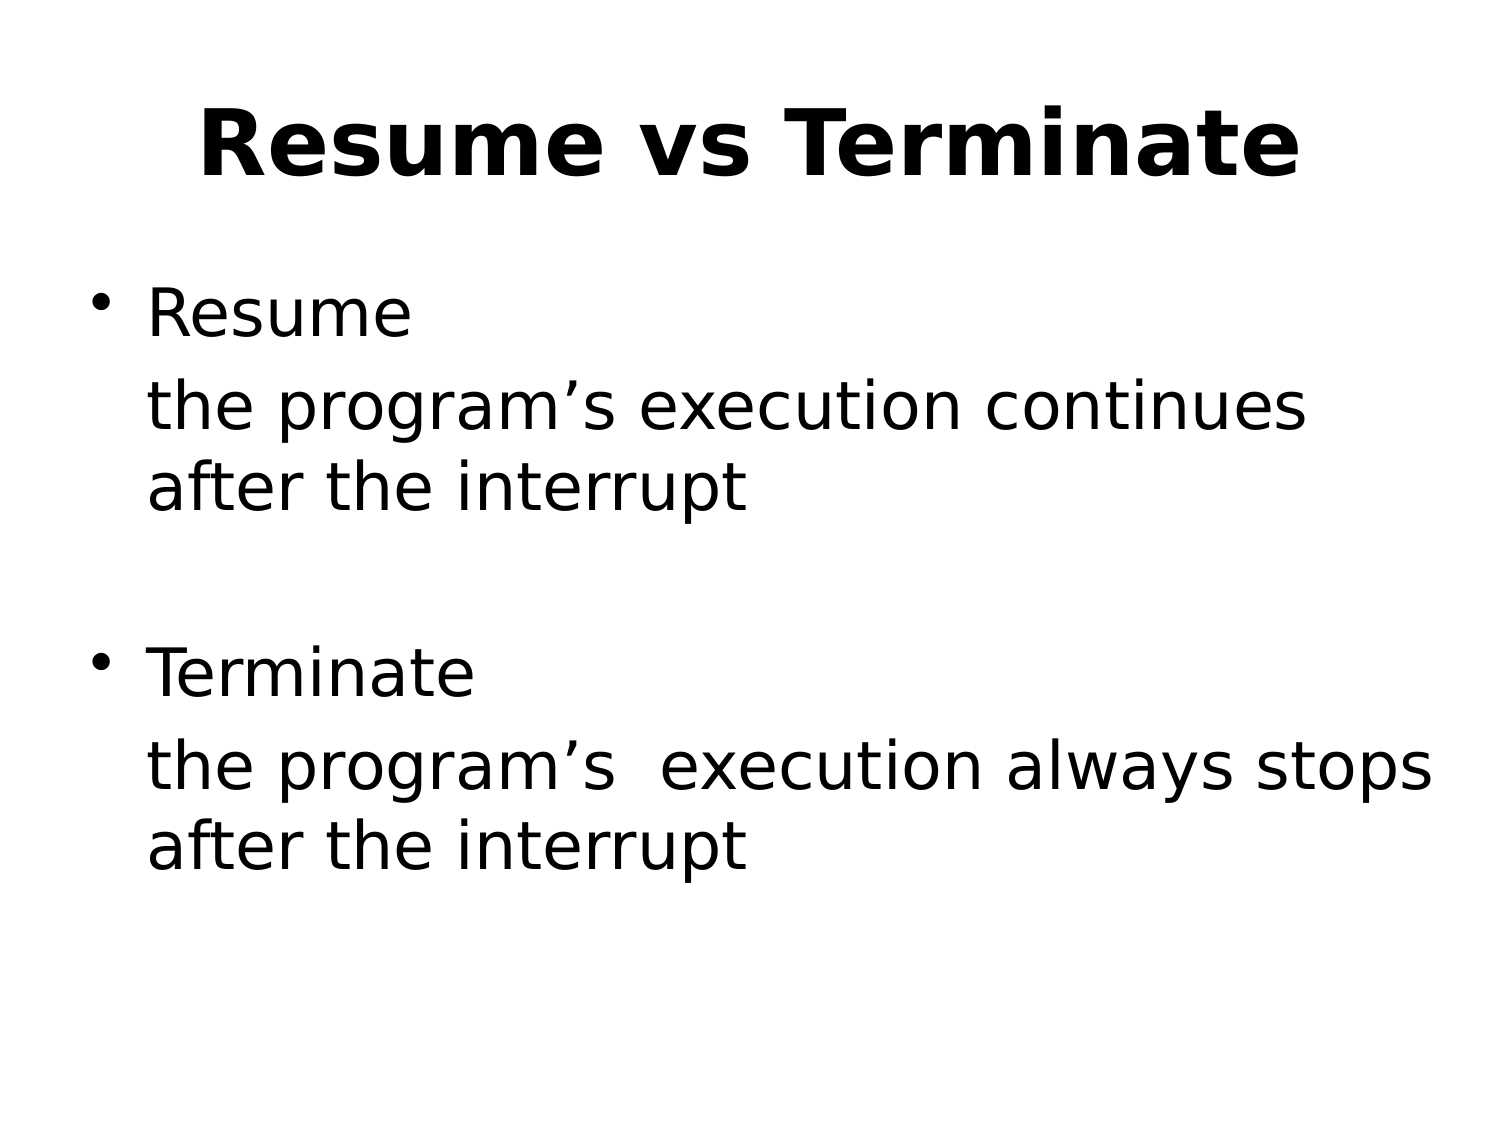

# Resume vs Terminate
Resume
	the program’s execution continues after the interrupt

Terminate
	the program’s  execution always stops after the interrupt